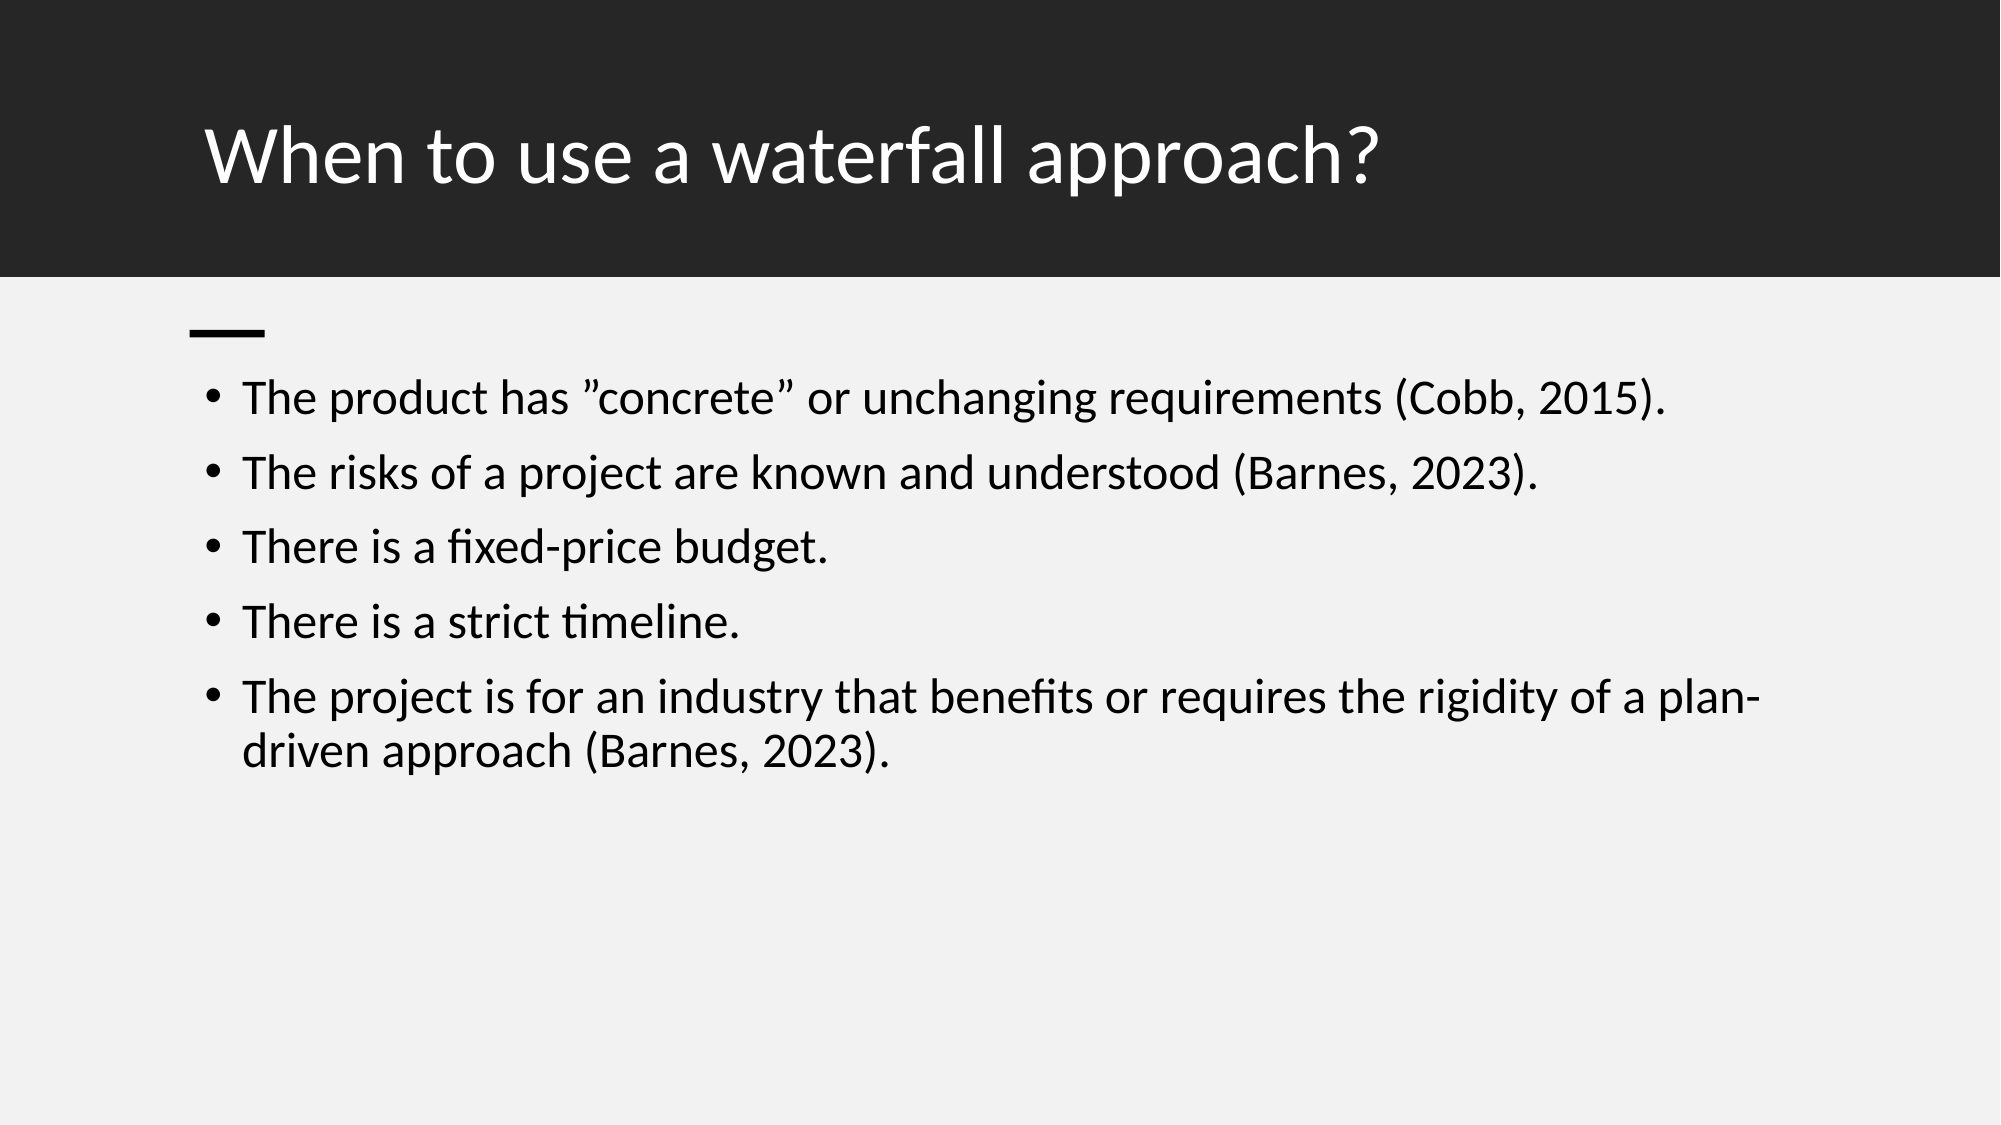

# When to use a waterfall approach?

The product has ”concrete” or unchanging requirements (Cobb, 2015).
The risks of a project are known and understood (Barnes, 2023).
There is a fixed-price budget.
There is a strict timeline.
The project is for an industry that benefits or requires the rigidity of a plan-driven approach (Barnes, 2023).